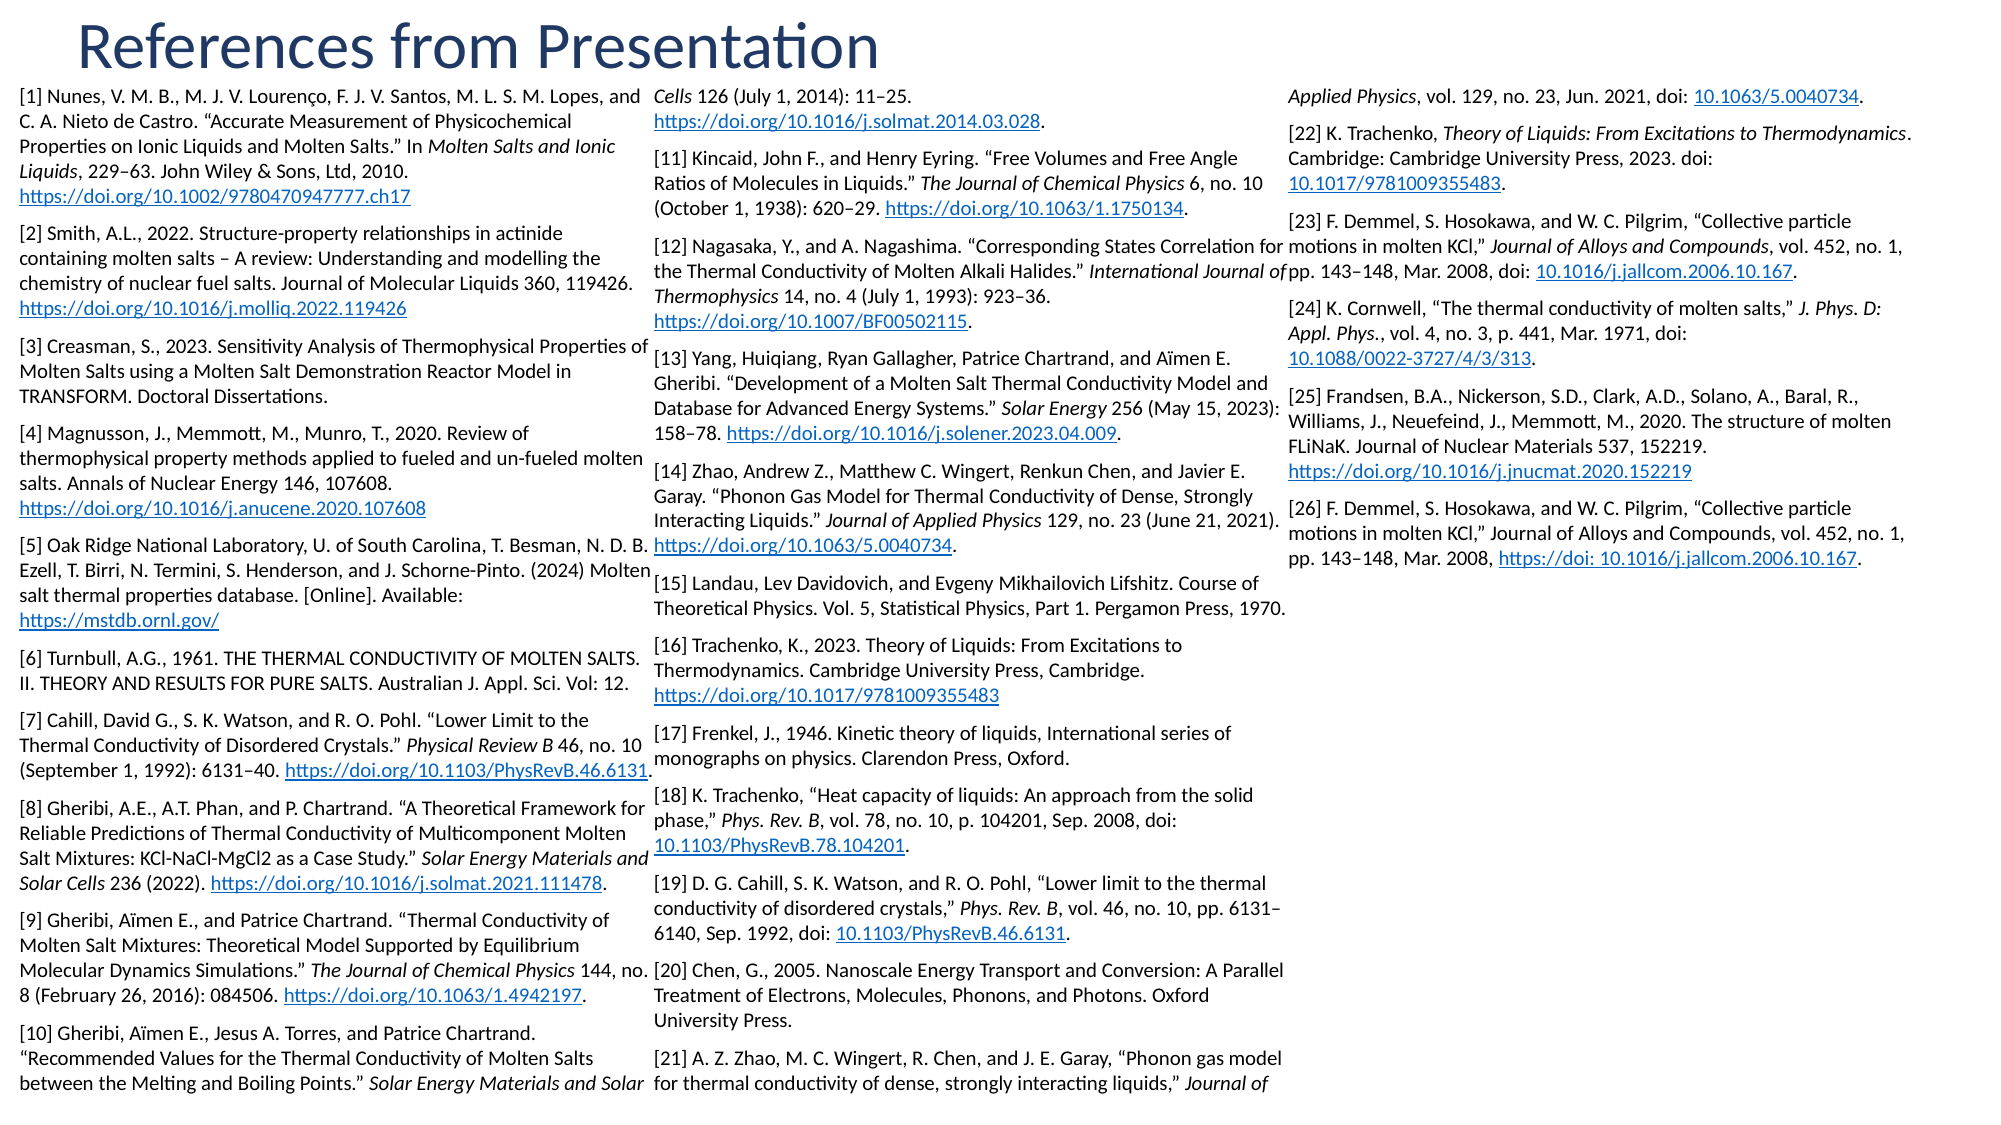

References from Presentation
[1] Nunes, V. M. B., M. J. V. Lourenço, F. J. V. Santos, M. L. S. M. Lopes, and C. A. Nieto de Castro. “Accurate Measurement of Physicochemical Properties on Ionic Liquids and Molten Salts.” In Molten Salts and Ionic Liquids, 229–63. John Wiley & Sons, Ltd, 2010. https://doi.org/10.1002/9780470947777.ch17
[2] Smith, A.L., 2022. Structure-property relationships in actinide containing molten salts – A review: Understanding and modelling the chemistry of nuclear fuel salts. Journal of Molecular Liquids 360, 119426. https://doi.org/10.1016/j.molliq.2022.119426
[3] Creasman, S., 2023. Sensitivity Analysis of Thermophysical Properties of Molten Salts using a Molten Salt Demonstration Reactor Model in TRANSFORM. Doctoral Dissertations.
[4] Magnusson, J., Memmott, M., Munro, T., 2020. Review of thermophysical property methods applied to fueled and un-fueled molten salts. Annals of Nuclear Energy 146, 107608. https://doi.org/10.1016/j.anucene.2020.107608
[5] Oak Ridge National Laboratory, U. of South Carolina, T. Besman, N. D. B. Ezell, T. Birri, N. Termini, S. Henderson, and J. Schorne-Pinto. (2024) Molten salt thermal properties database. [Online]. Available: https://mstdb.ornl.gov/
[6] Turnbull, A.G., 1961. THE THERMAL CONDUCTIVITY OF MOLTEN SALTS. II. THEORY AND RESULTS FOR PURE SALTS. Australian J. Appl. Sci. Vol: 12.
[7] Cahill, David G., S. K. Watson, and R. O. Pohl. “Lower Limit to the Thermal Conductivity of Disordered Crystals.” Physical Review B 46, no. 10 (September 1, 1992): 6131–40. https://doi.org/10.1103/PhysRevB.46.6131.
[8] Gheribi, A.E., A.T. Phan, and P. Chartrand. “A Theoretical Framework for Reliable Predictions of Thermal Conductivity of Multicomponent Molten Salt Mixtures: KCl-NaCl-MgCl2 as a Case Study.” Solar Energy Materials and Solar Cells 236 (2022). https://doi.org/10.1016/j.solmat.2021.111478.
[9] Gheribi, Aïmen E., and Patrice Chartrand. “Thermal Conductivity of Molten Salt Mixtures: Theoretical Model Supported by Equilibrium Molecular Dynamics Simulations.” The Journal of Chemical Physics 144, no. 8 (February 26, 2016): 084506. https://doi.org/10.1063/1.4942197.
[10] Gheribi, Aïmen E., Jesus A. Torres, and Patrice Chartrand. “Recommended Values for the Thermal Conductivity of Molten Salts between the Melting and Boiling Points.” Solar Energy Materials and Solar Cells 126 (July 1, 2014): 11–25. https://doi.org/10.1016/j.solmat.2014.03.028.
[11] Kincaid, John F., and Henry Eyring. “Free Volumes and Free Angle Ratios of Molecules in Liquids.” The Journal of Chemical Physics 6, no. 10 (October 1, 1938): 620–29. https://doi.org/10.1063/1.1750134.
[12] Nagasaka, Y., and A. Nagashima. “Corresponding States Correlation for the Thermal Conductivity of Molten Alkali Halides.” International Journal of Thermophysics 14, no. 4 (July 1, 1993): 923–36. https://doi.org/10.1007/BF00502115.
[13] Yang, Huiqiang, Ryan Gallagher, Patrice Chartrand, and Aïmen E. Gheribi. “Development of a Molten Salt Thermal Conductivity Model and Database for Advanced Energy Systems.” Solar Energy 256 (May 15, 2023): 158–78. https://doi.org/10.1016/j.solener.2023.04.009.
[14] Zhao, Andrew Z., Matthew C. Wingert, Renkun Chen, and Javier E. Garay. “Phonon Gas Model for Thermal Conductivity of Dense, Strongly Interacting Liquids.” Journal of Applied Physics 129, no. 23 (June 21, 2021). https://doi.org/10.1063/5.0040734.
[15] Landau, Lev Davidovich, and Evgeny Mikhailovich Lifshitz. Course of Theoretical Physics. Vol. 5, Statistical Physics, Part 1. Pergamon Press, 1970.
[16] Trachenko, K., 2023. Theory of Liquids: From Excitations to Thermodynamics. Cambridge University Press, Cambridge. https://doi.org/10.1017/9781009355483
[17] Frenkel, J., 1946. Kinetic theory of liquids, International series of monographs on physics. Clarendon Press, Oxford.
[18] K. Trachenko, “Heat capacity of liquids: An approach from the solid phase,” Phys. Rev. B, vol. 78, no. 10, p. 104201, Sep. 2008, doi: 10.1103/PhysRevB.78.104201.
[19] D. G. Cahill, S. K. Watson, and R. O. Pohl, “Lower limit to the thermal conductivity of disordered crystals,” Phys. Rev. B, vol. 46, no. 10, pp. 6131–6140, Sep. 1992, doi: 10.1103/PhysRevB.46.6131.
[20] Chen, G., 2005. Nanoscale Energy Transport and Conversion: A Parallel Treatment of Electrons, Molecules, Phonons, and Photons. Oxford University Press.
[21] A. Z. Zhao, M. C. Wingert, R. Chen, and J. E. Garay, “Phonon gas model for thermal conductivity of dense, strongly interacting liquids,” Journal of Applied Physics, vol. 129, no. 23, Jun. 2021, doi: 10.1063/5.0040734.
[22] K. Trachenko, Theory of Liquids: From Excitations to Thermodynamics. Cambridge: Cambridge University Press, 2023. doi: 10.1017/9781009355483.
[23] F. Demmel, S. Hosokawa, and W. C. Pilgrim, “Collective particle motions in molten KCl,” Journal of Alloys and Compounds, vol. 452, no. 1, pp. 143–148, Mar. 2008, doi: 10.1016/j.jallcom.2006.10.167.
[24] K. Cornwell, “The thermal conductivity of molten salts,” J. Phys. D: Appl. Phys., vol. 4, no. 3, p. 441, Mar. 1971, doi: 10.1088/0022-3727/4/3/313.
[25] Frandsen, B.A., Nickerson, S.D., Clark, A.D., Solano, A., Baral, R., Williams, J., Neuefeind, J., Memmott, M., 2020. The structure of molten FLiNaK. Journal of Nuclear Materials 537, 152219. https://doi.org/10.1016/j.jnucmat.2020.152219
[26] F. Demmel, S. Hosokawa, and W. C. Pilgrim, “Collective particle motions in molten KCl,” Journal of Alloys and Compounds, vol. 452, no. 1, pp. 143–148, Mar. 2008, https://doi: 10.1016/j.jallcom.2006.10.167.